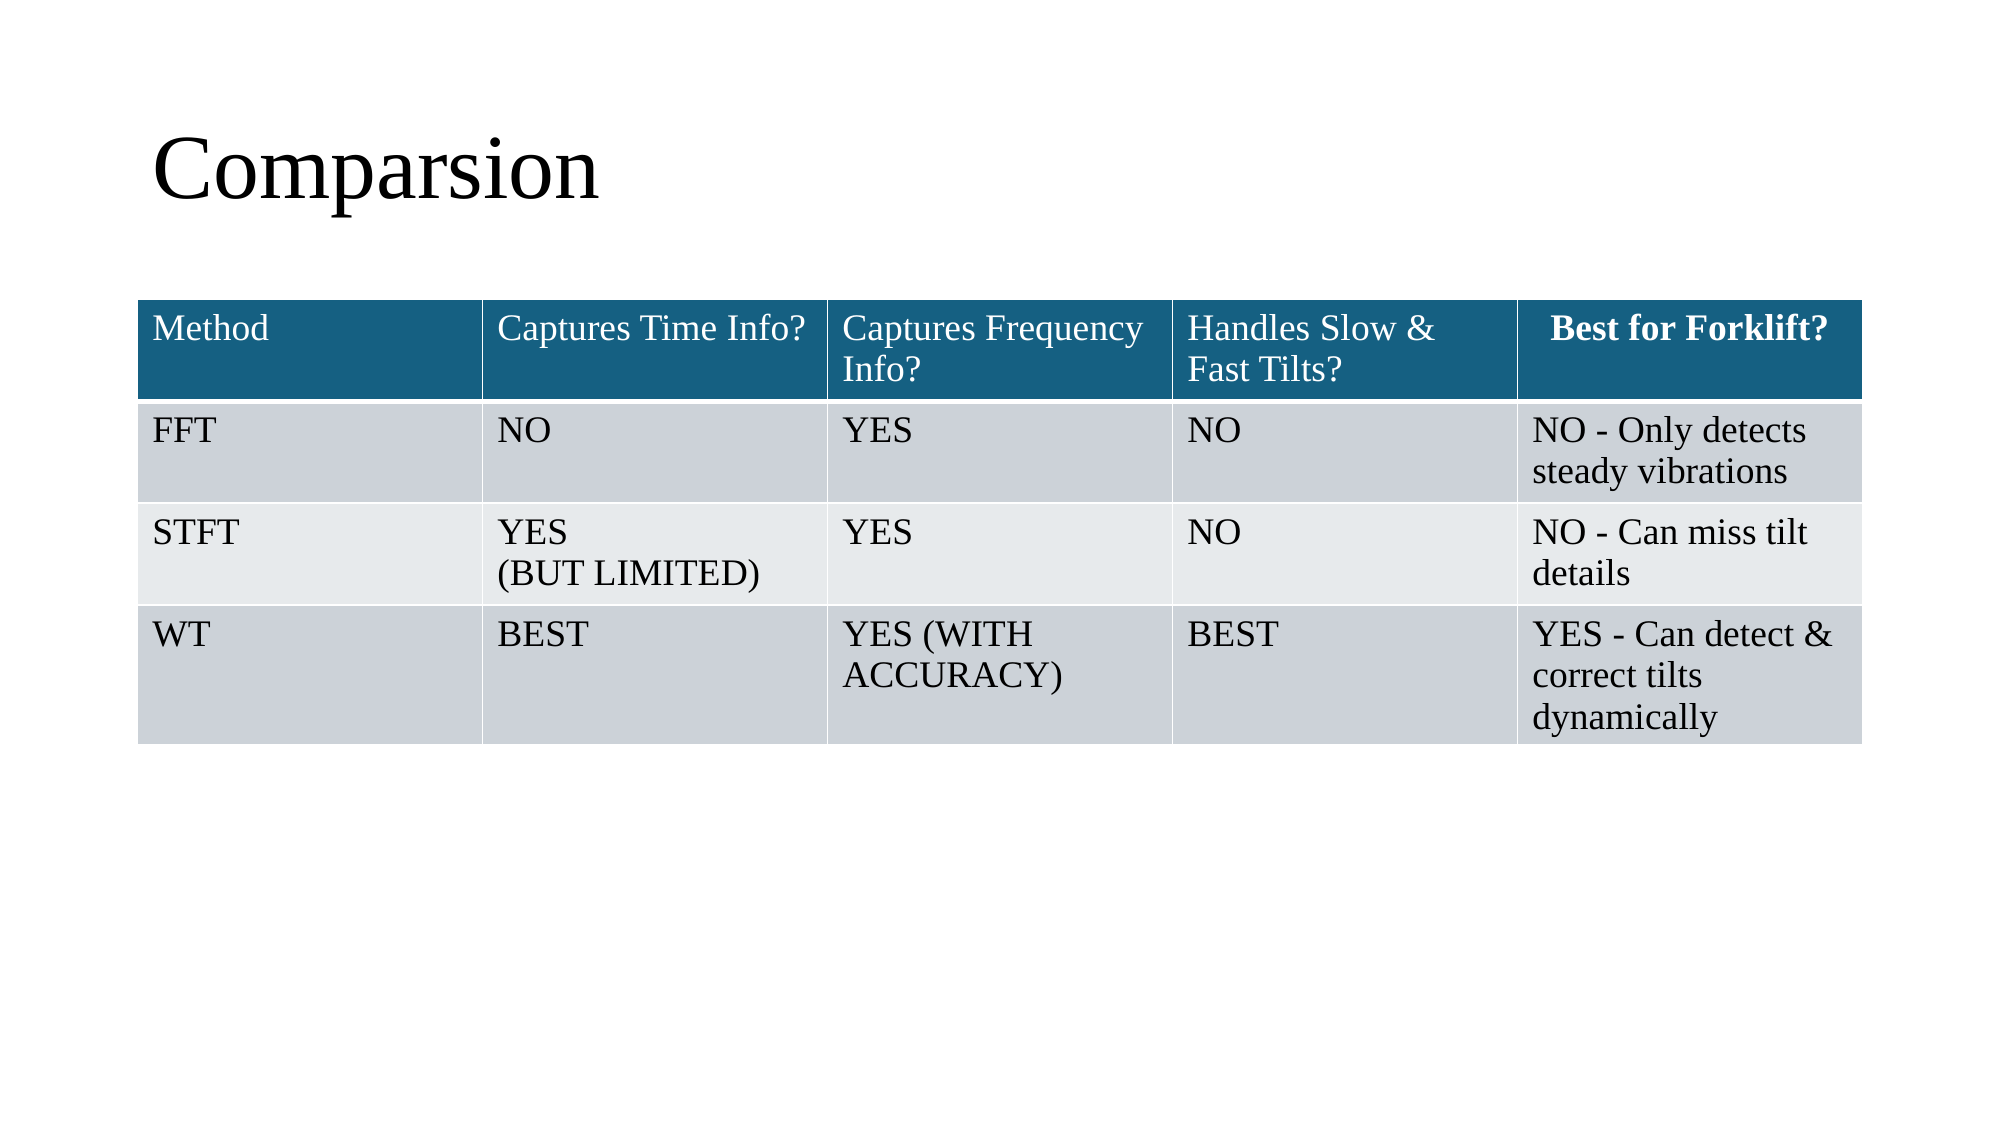

# Comparsion
| Method | Captures Time Info? | Captures Frequency Info? | Handles Slow & Fast Tilts? | Best for Forklift? |
| --- | --- | --- | --- | --- |
| FFT | NO | YES | NO | NO - Only detects steady vibrations |
| STFT | YES (BUT LIMITED) | YES | NO | NO - Can miss tilt details |
| WT | BEST | YES (WITH ACCURACY) | BEST | YES - Can detect & correct tilts dynamically |